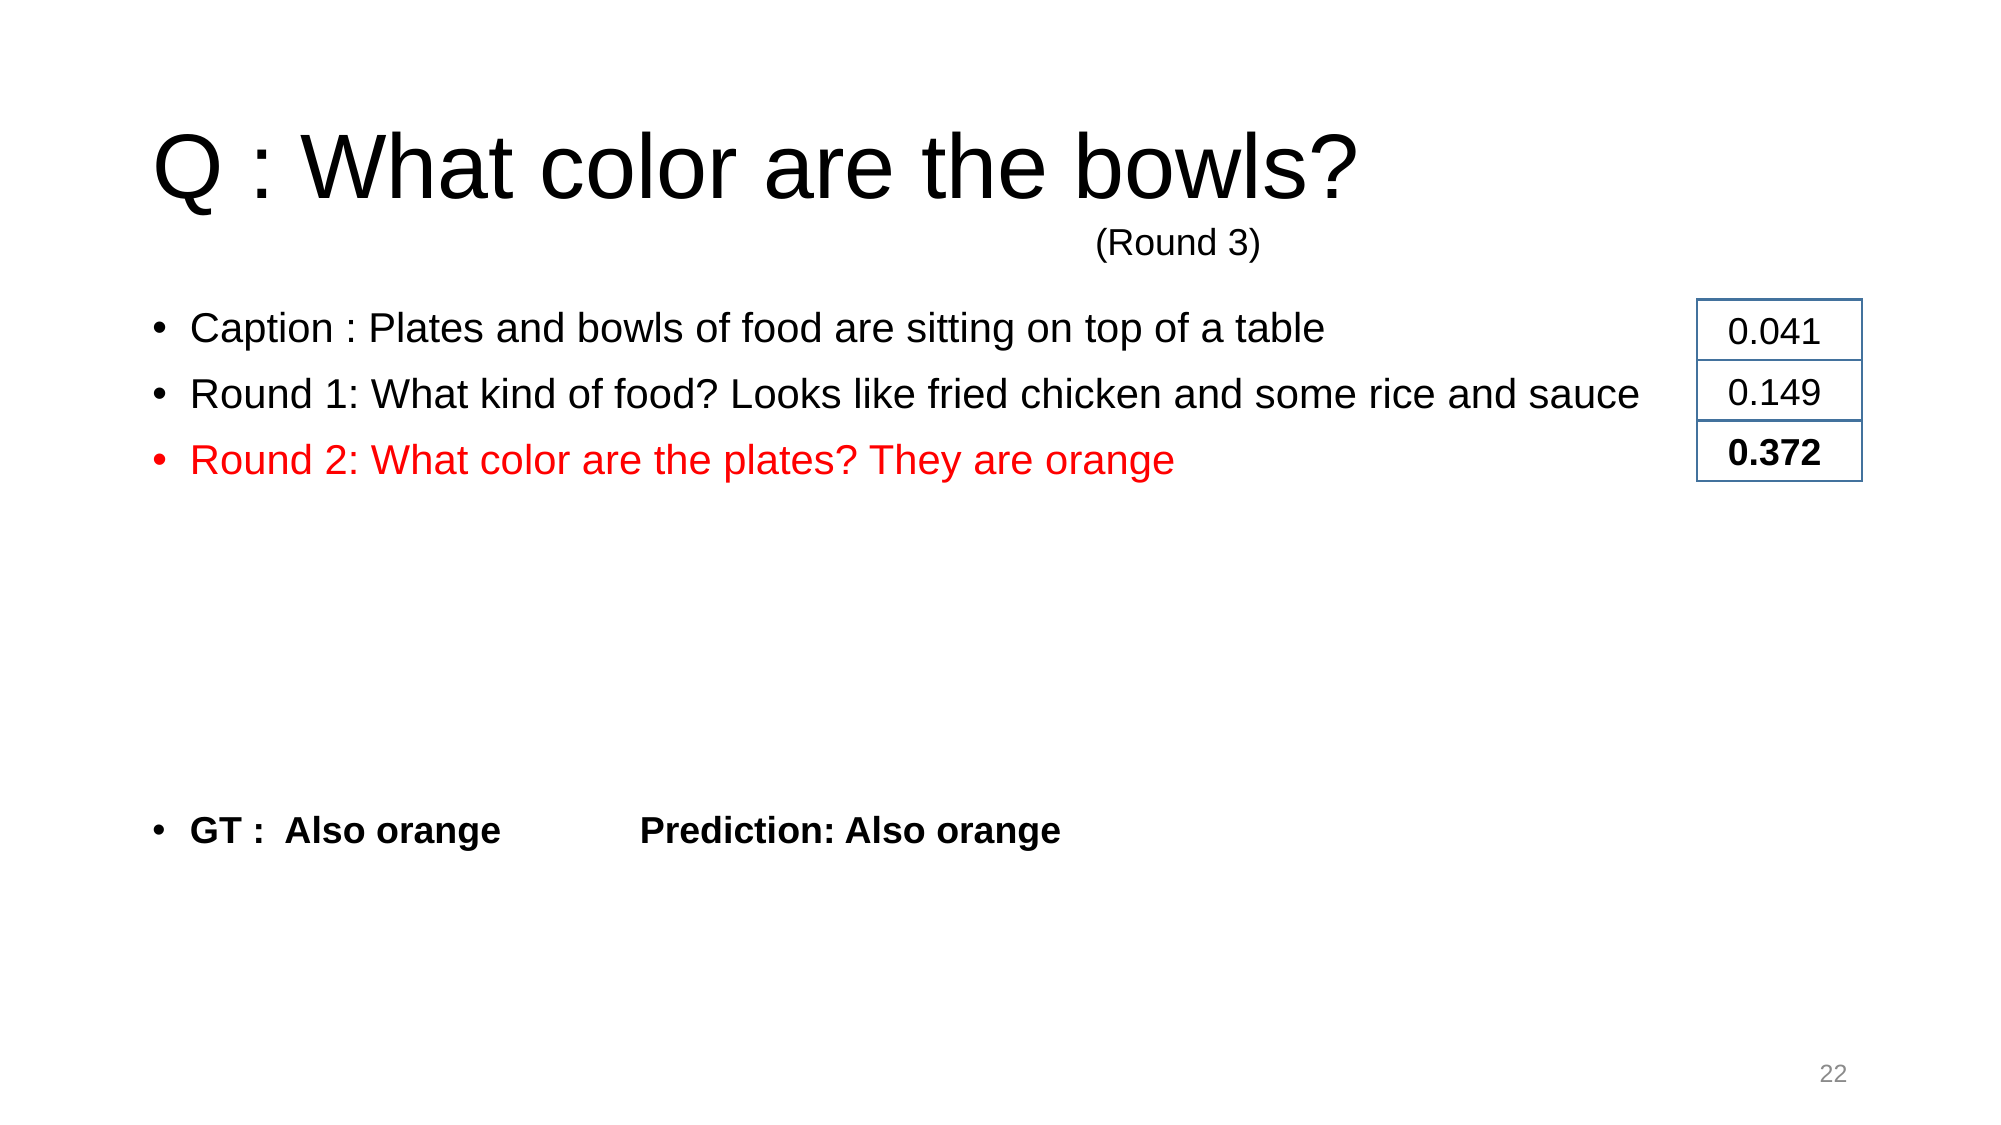

# Q : What color are the bowls?
(Round 3)
Caption : Plates and bowls of food are sitting on top of a table
Round 1: What kind of food? Looks like fried chicken and some rice and sauce
Round 2: What color are the plates? They are orange

GT :  Also orange	Prediction: Also orange

0.041
0.149
0.372
22